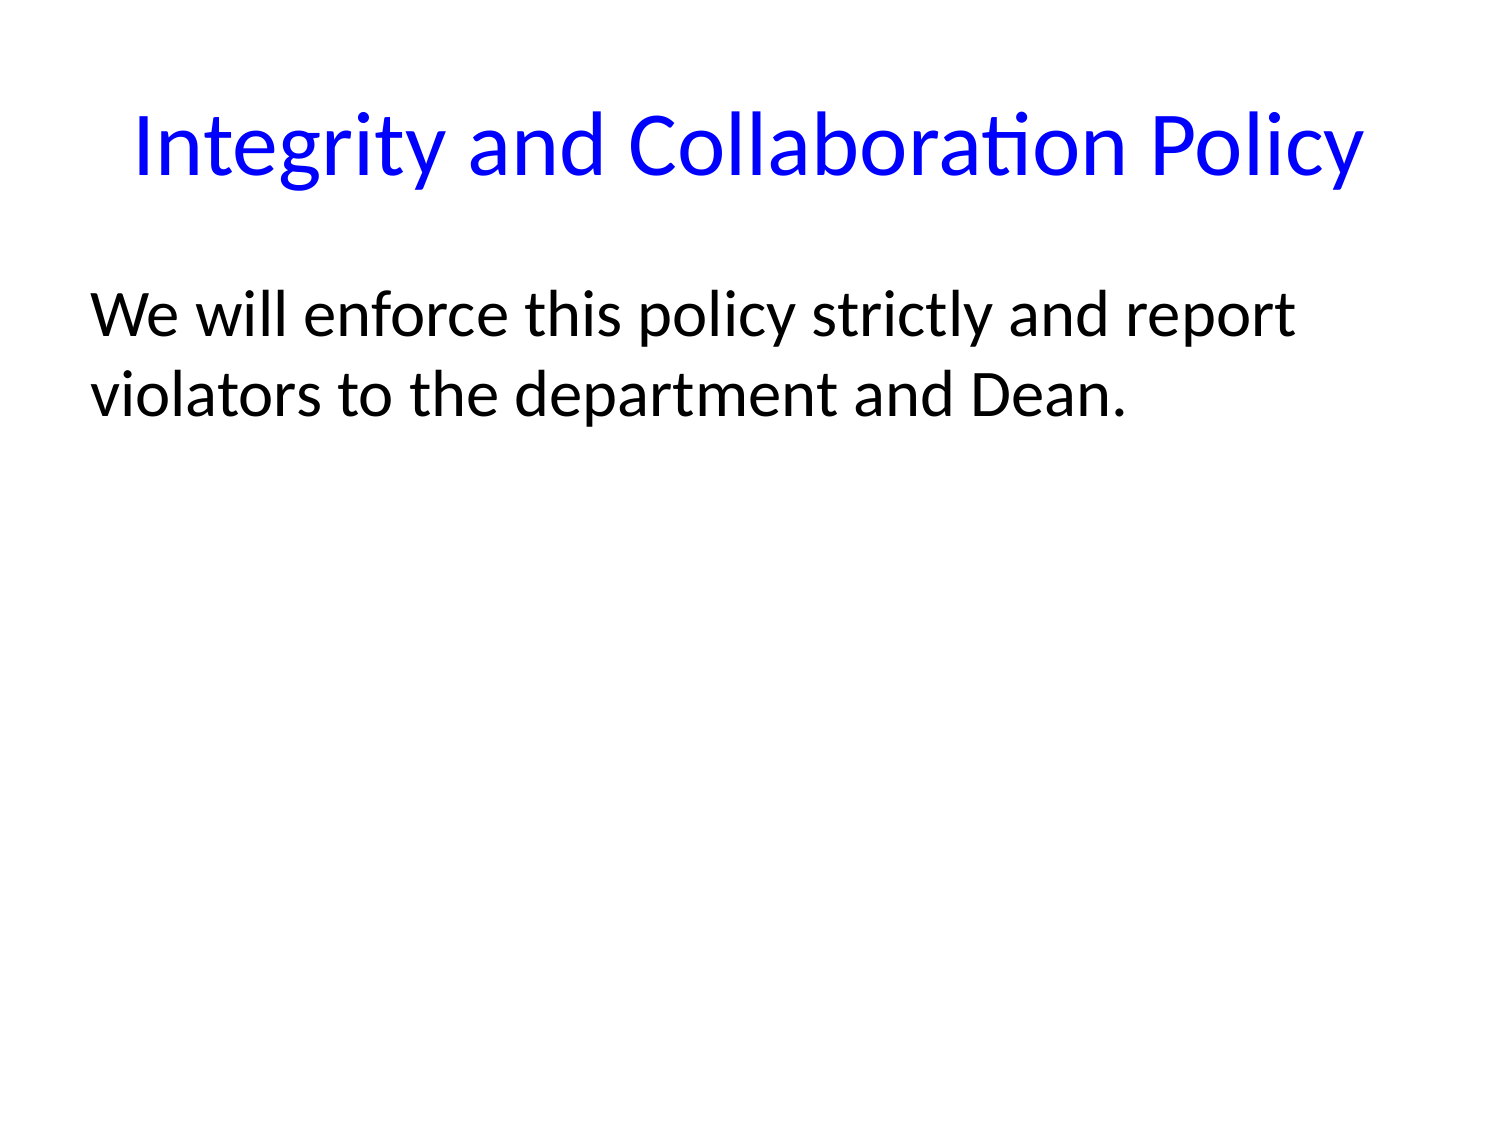

Carnegie Mellon
# Integrity and Collaboration Policy
We will enforce this policy strictly and report violators to the department and Dean.